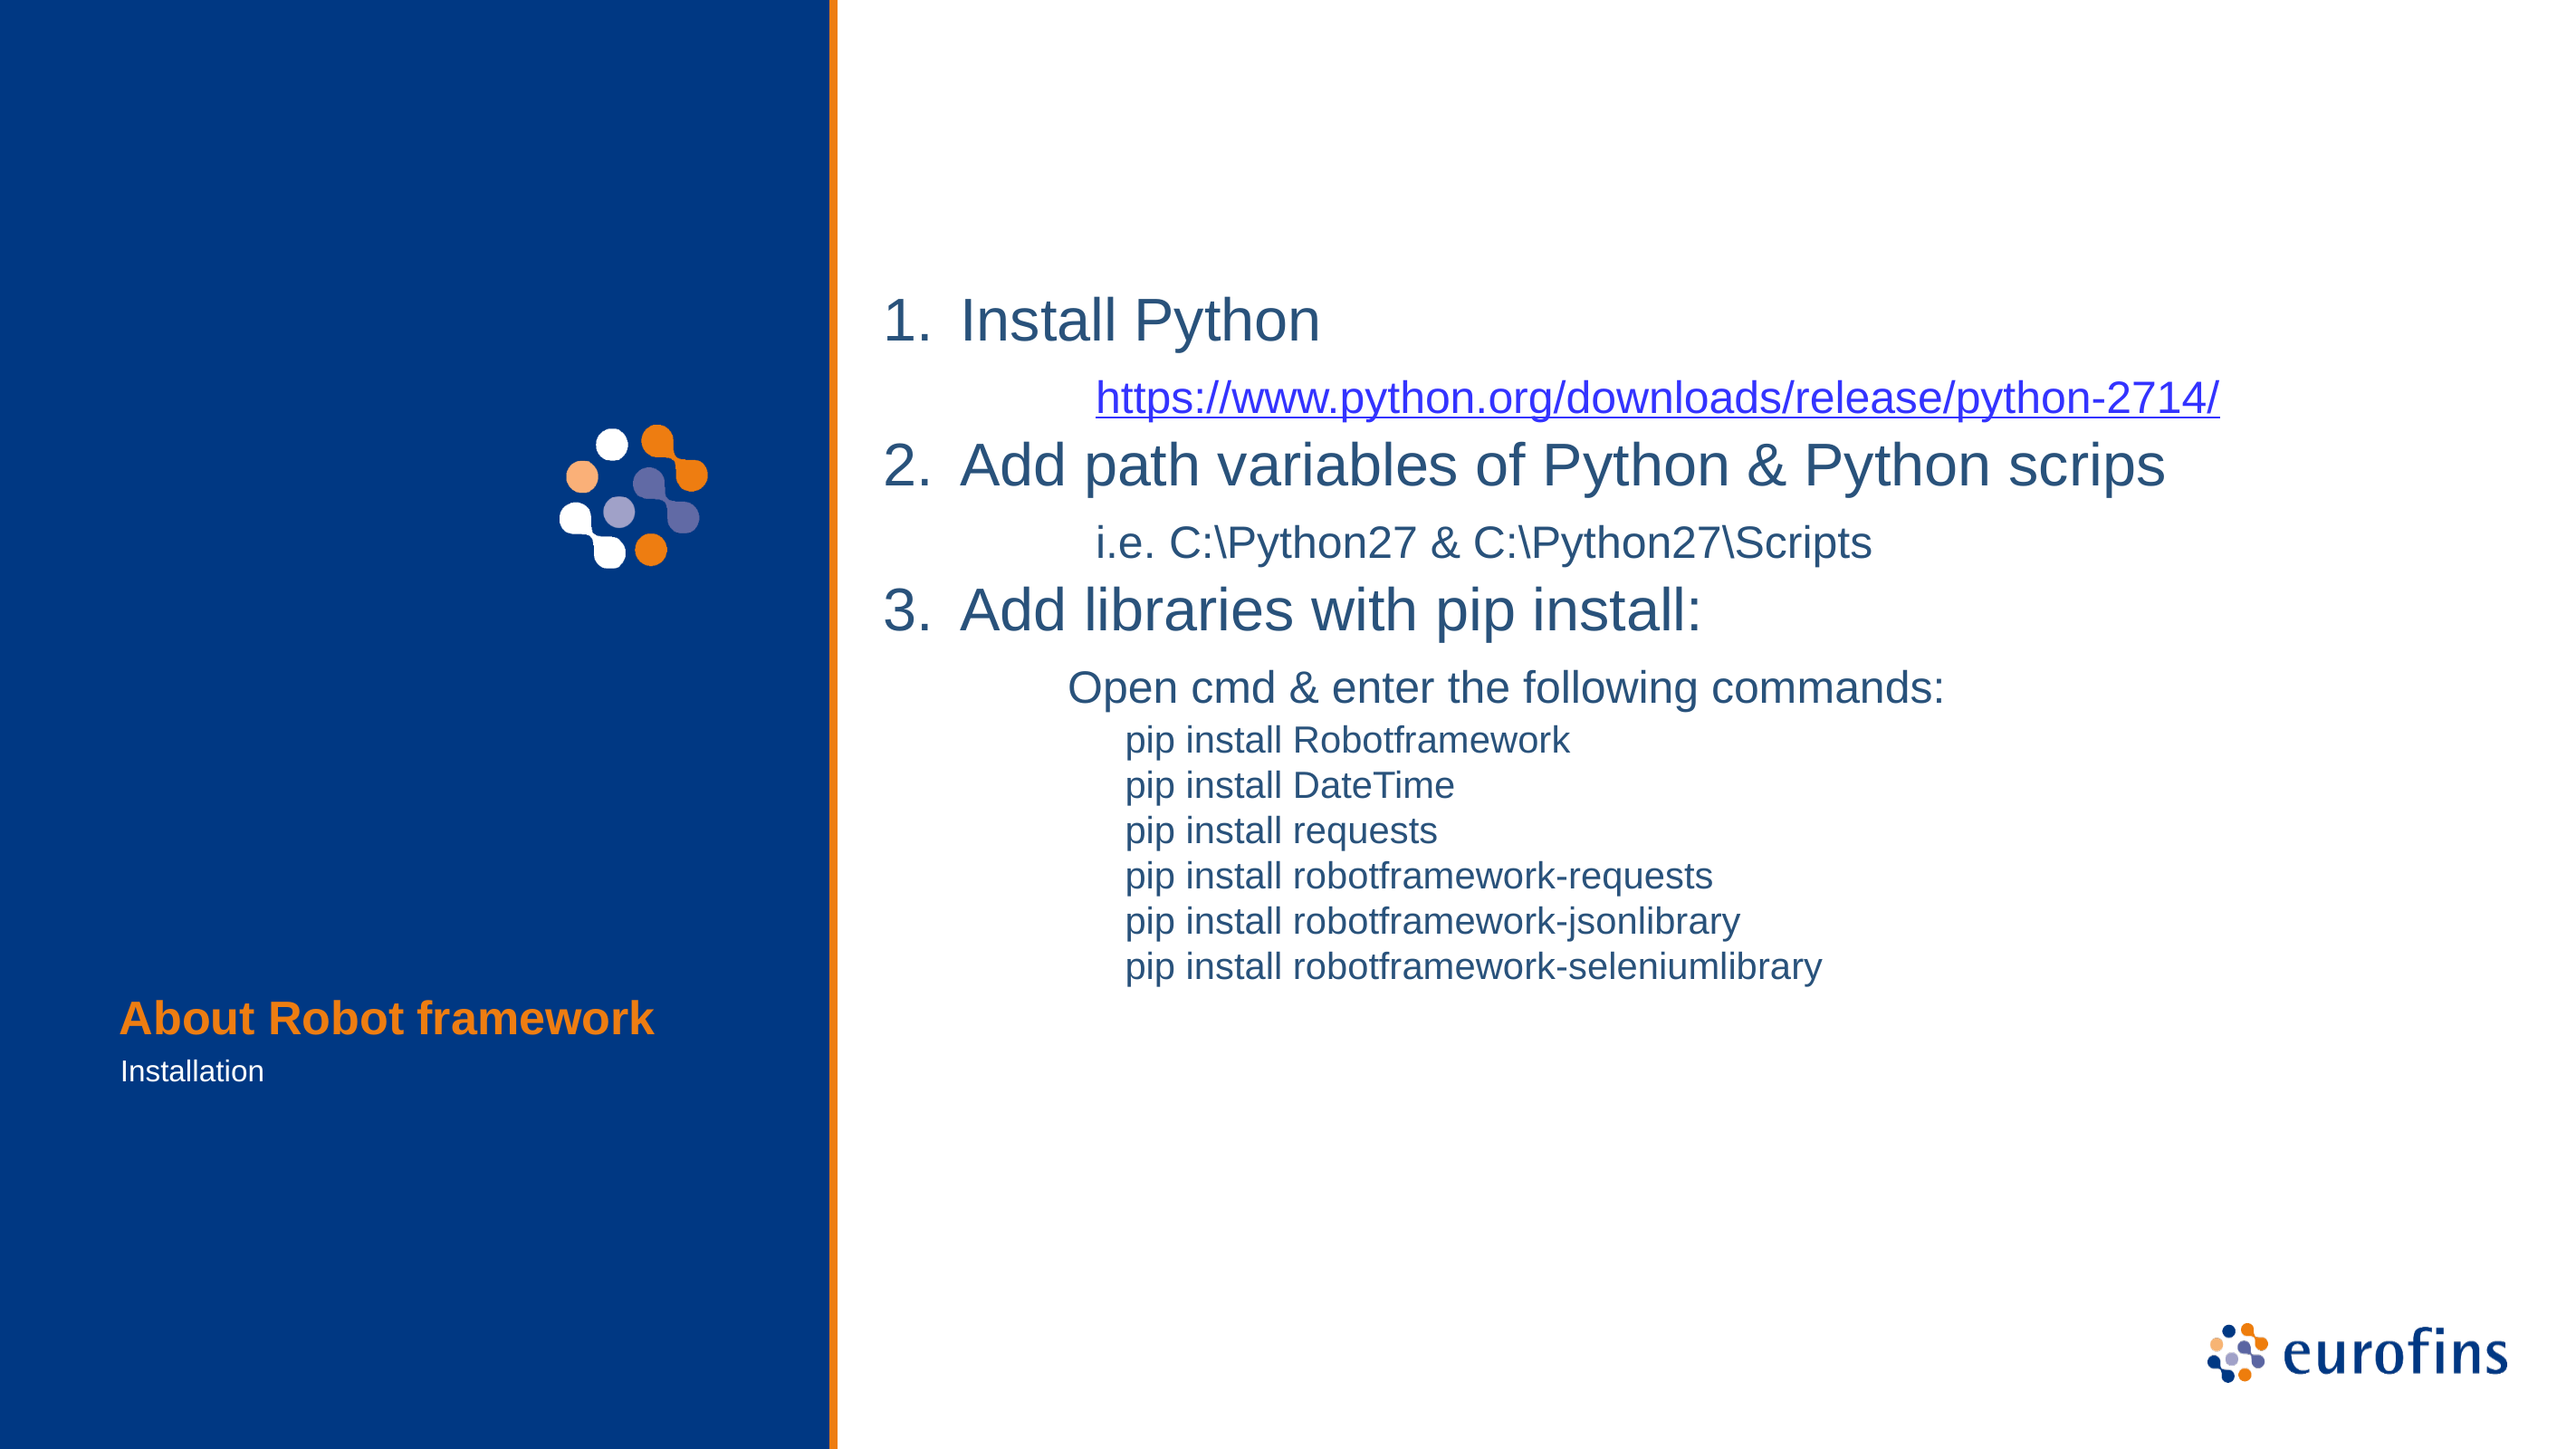

Install Python
	https://www.python.org/downloads/release/python-2714/
Add path variables of Python & Python scrips
	i.e. C:\Python27 & C:\Python27\Scripts
Add libraries with pip install:
	Open cmd & enter the following commands:
pip install Robotframework
pip install DateTime
pip install requests
pip install robotframework-requests
pip install robotframework-jsonlibrary
pip install robotframework-seleniumlibrary

About Robot framework
Installation